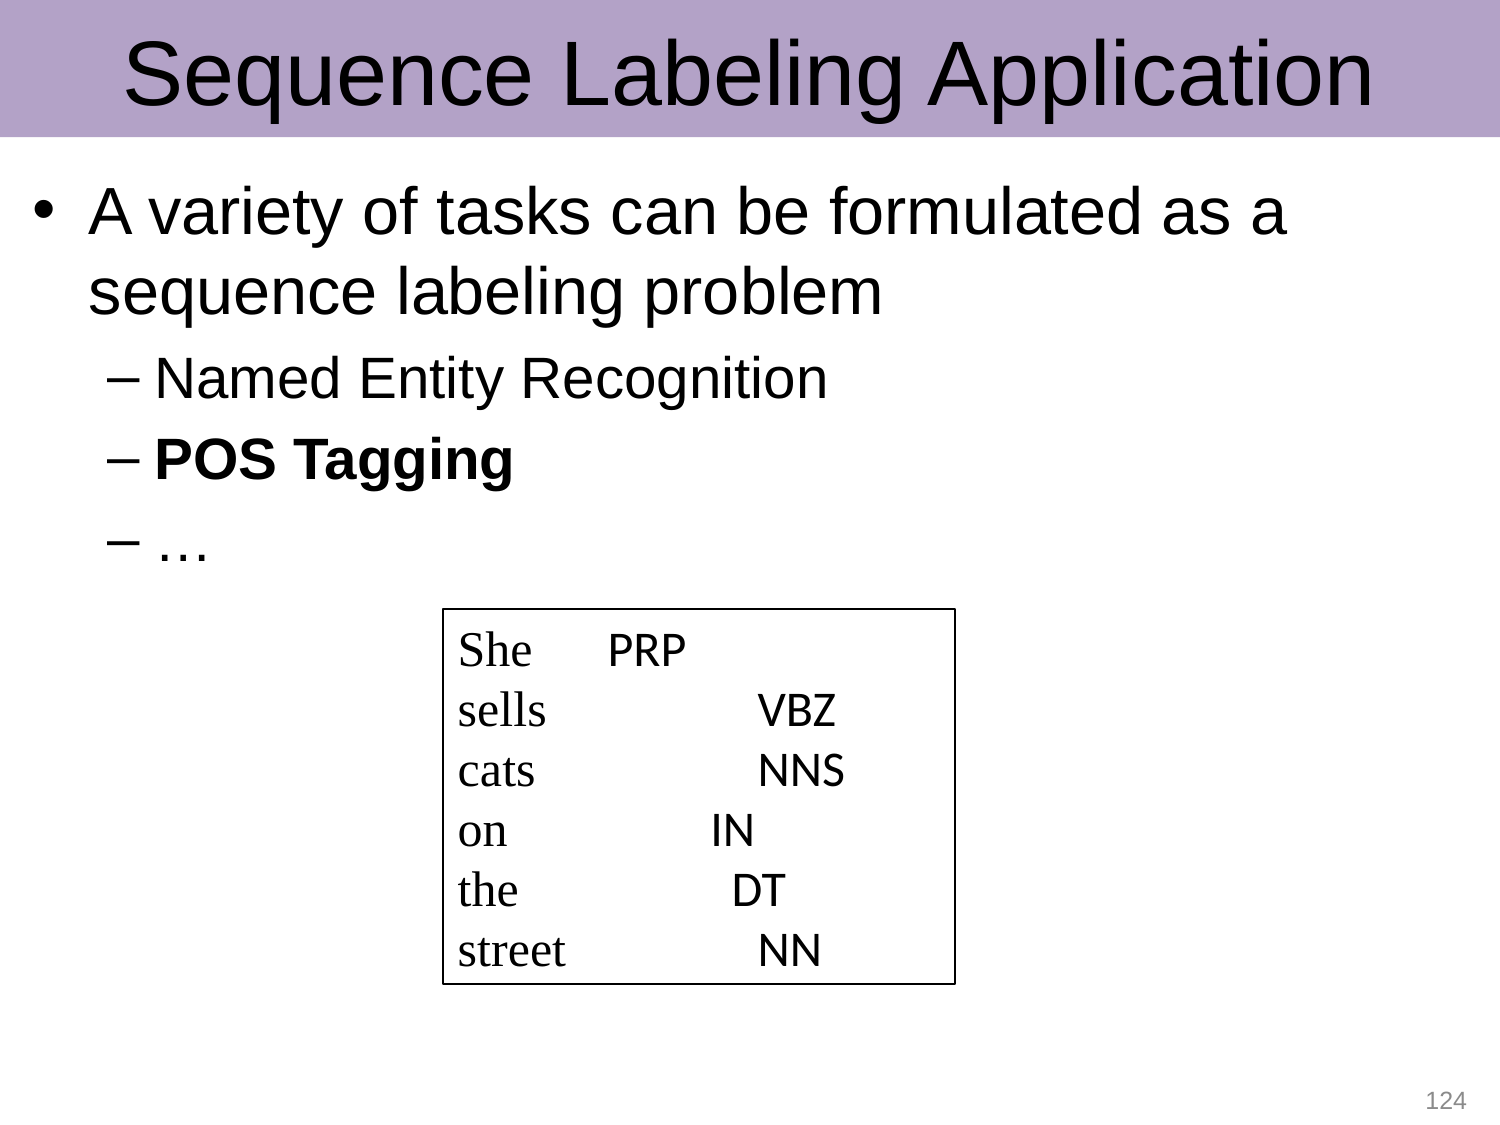

# Sequence Labeling Application
A variety of tasks can be formulated as a sequence labeling problem
Named Entity Recognition
POS Tagging
…

She      	PRP
sells               	VBZ
cats        	NNS
on                  IN
the	           DT
street		NN
124